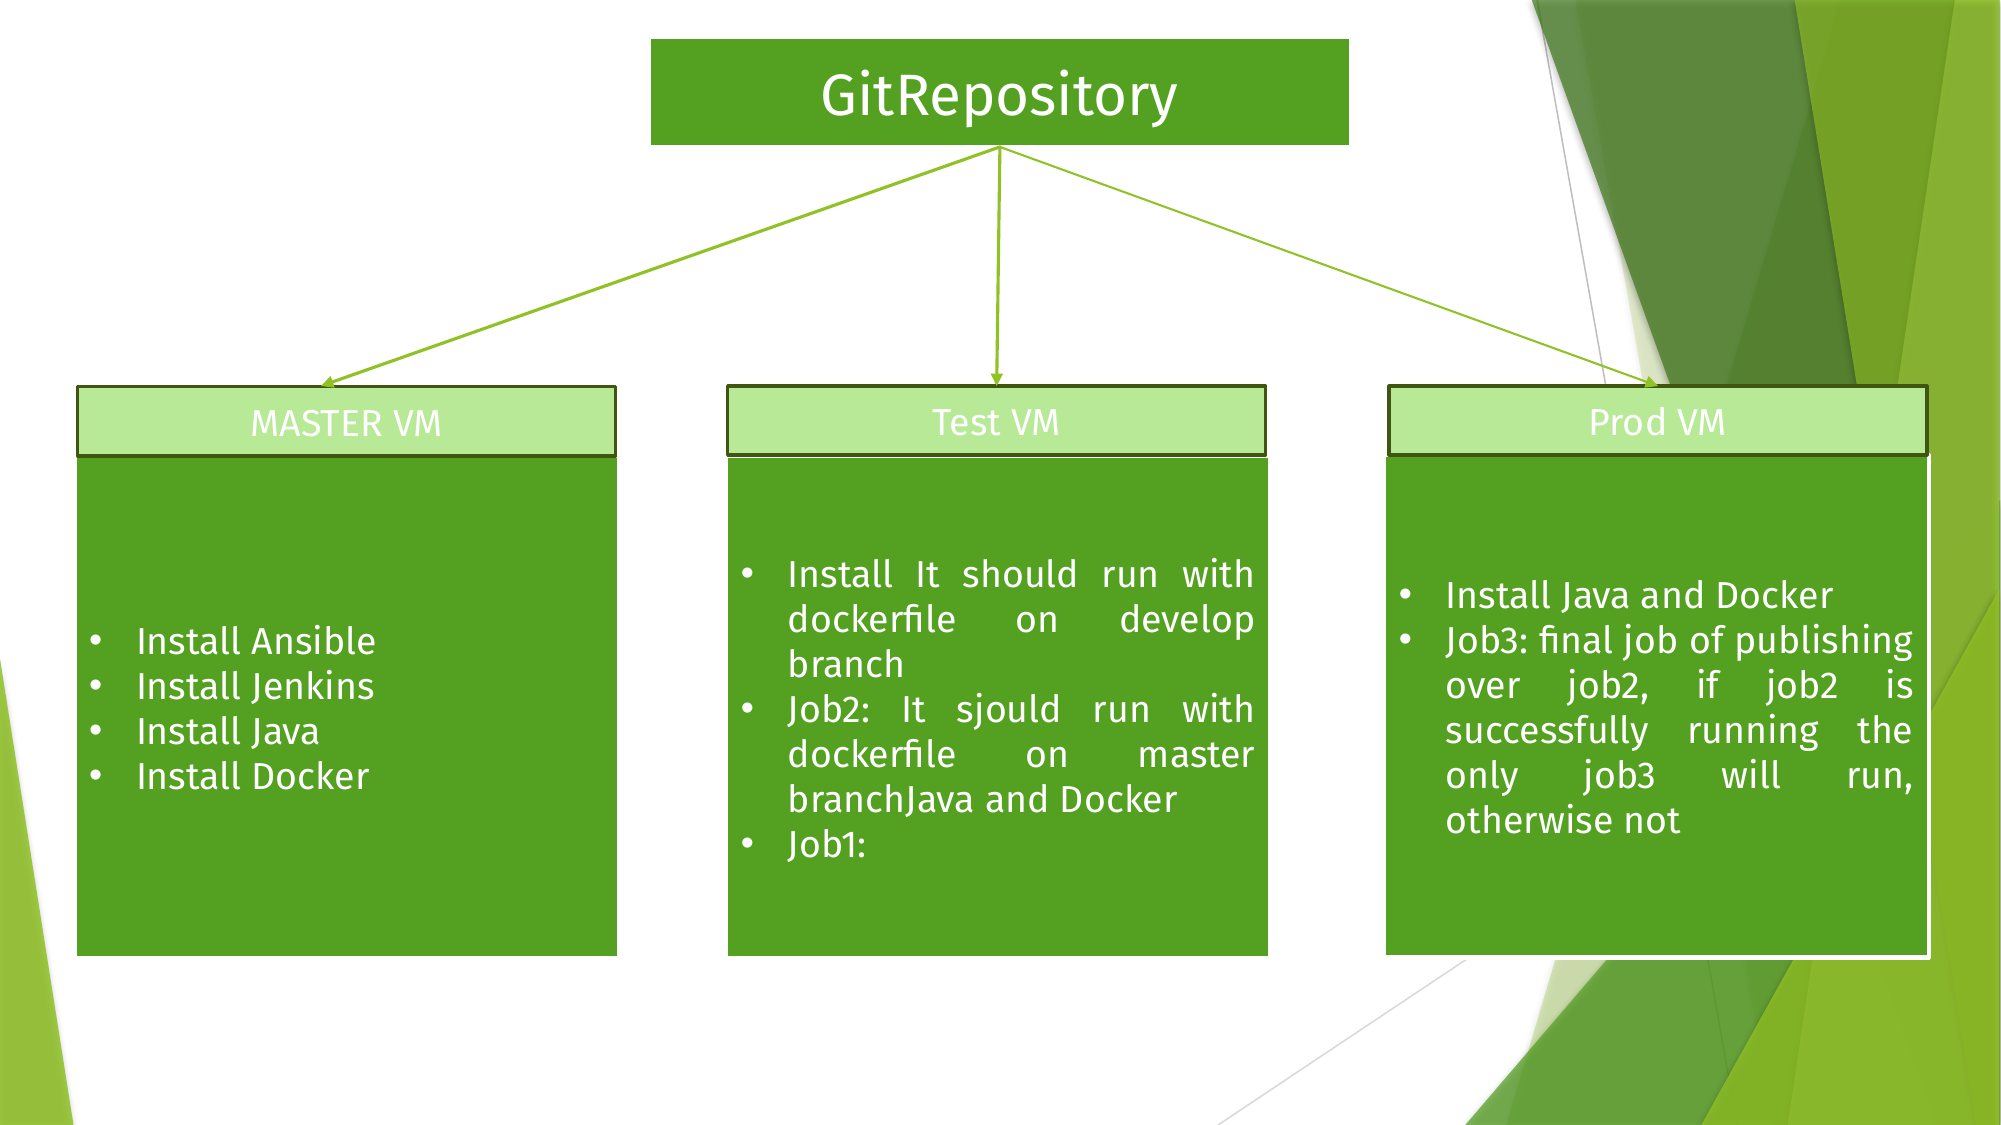

GitRepository
Test VM
Prod VM
MASTER VM
Install Java and Docker
Job3: final job of publishing over job2, if job2 is successfully running the only job3 will run, otherwise not
Install Ansible
Install Jenkins
Install Java
Install Docker
Install It should run with dockerfile on develop branch
Job2: It sjould run with dockerfile on master branchJava and Docker
Job1: